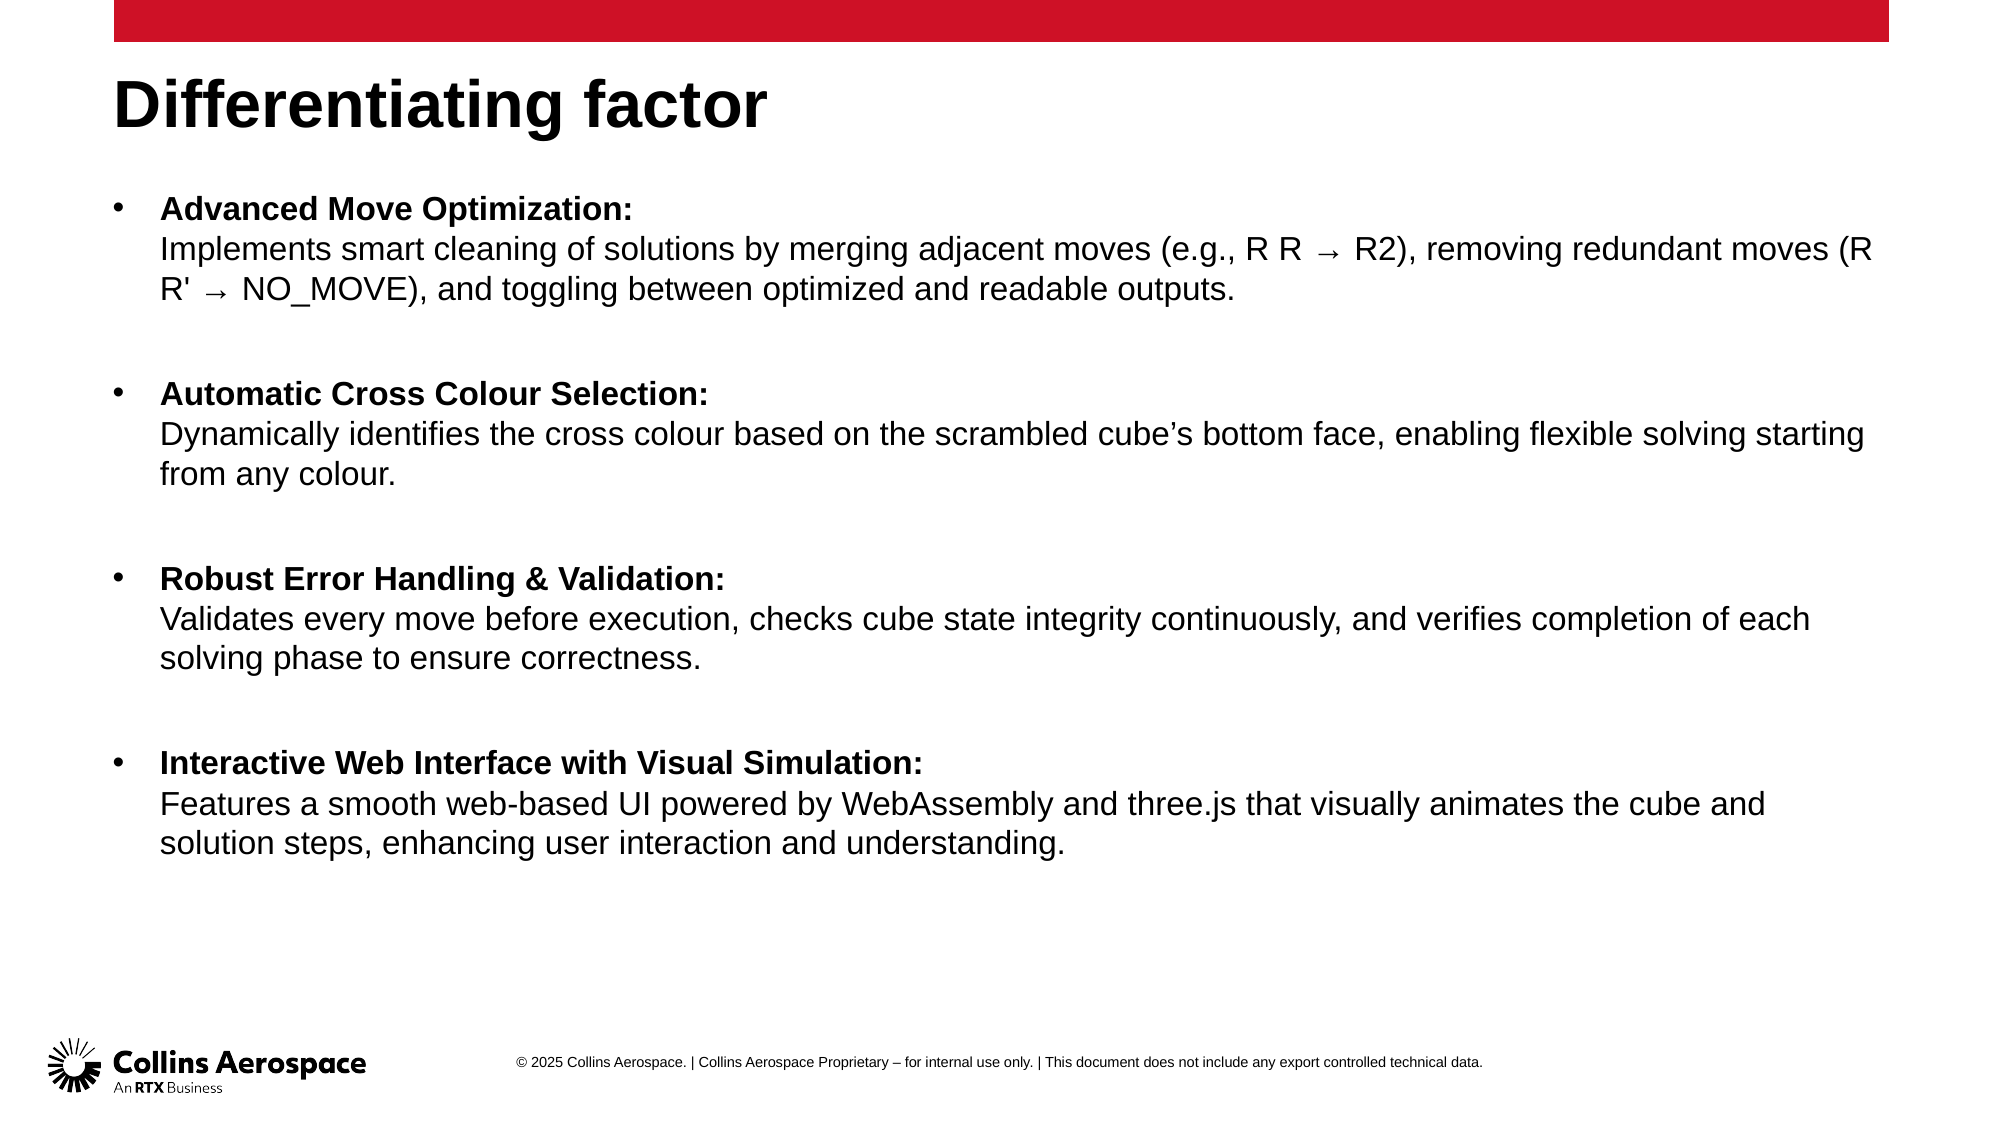

# Differentiating factor
Advanced Move Optimization:
Implements smart cleaning of solutions by merging adjacent moves (e.g., R R → R2), removing redundant moves (R R' → NO_MOVE), and toggling between optimized and readable outputs.

Automatic Cross Colour Selection:
Dynamically identifies the cross colour based on the scrambled cube’s bottom face, enabling flexible solving starting from any colour.

Robust Error Handling & Validation:
Validates every move before execution, checks cube state integrity continuously, and verifies completion of each solving phase to ensure correctness.

Interactive Web Interface with Visual Simulation:
Features a smooth web-based UI powered by WebAssembly and three.js that visually animates the cube and solution steps, enhancing user interaction and understanding.

© 2025 Collins Aerospace. | Collins Aerospace Proprietary – for internal use only. | This document does not include any export controlled technical data.